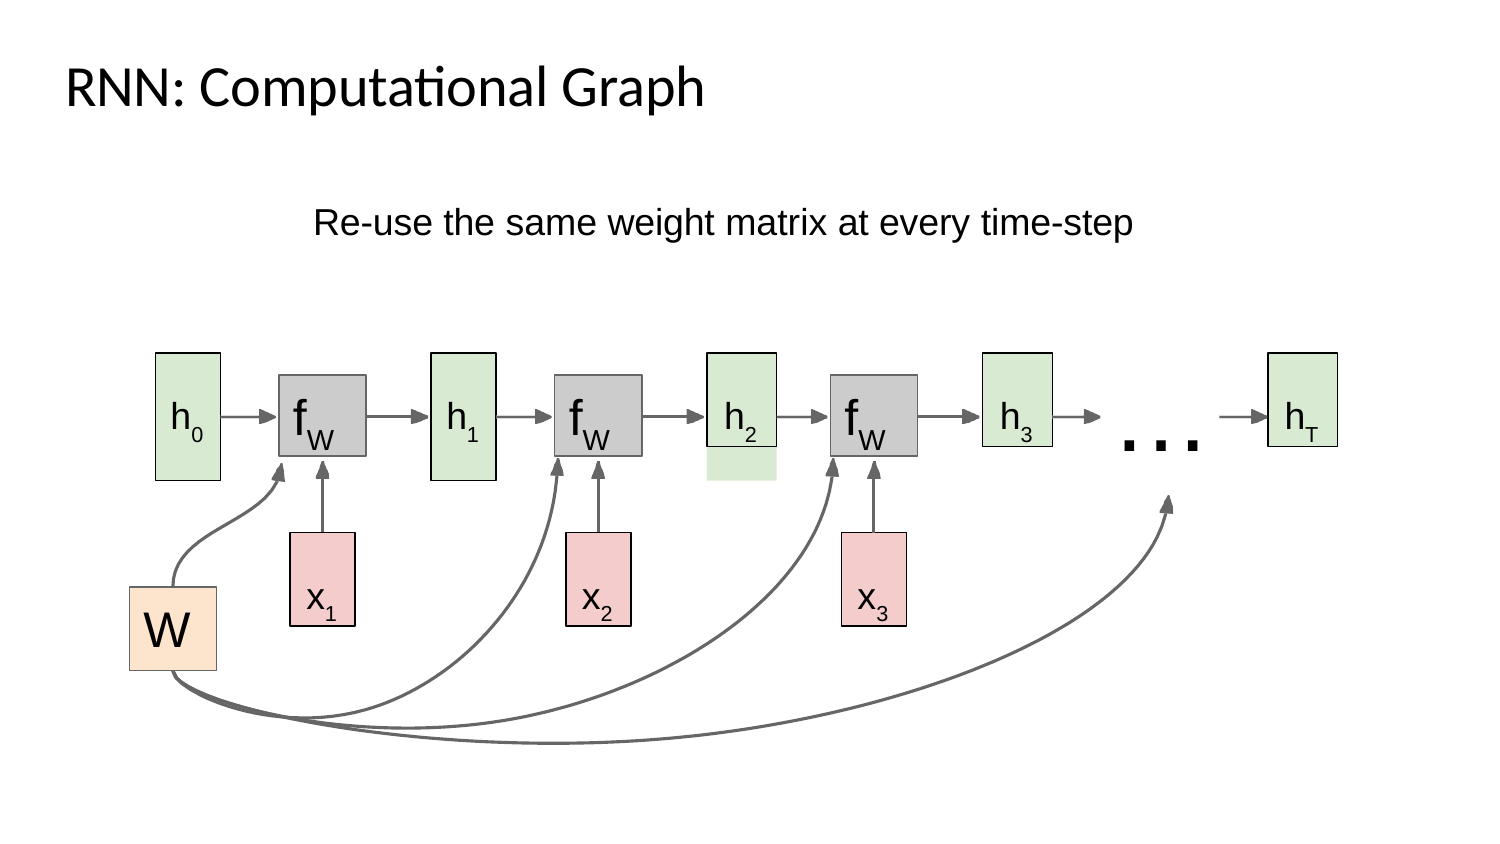

# RNN: Computational Graph
Re-use the same weight matrix at every time-step
…

h2
h3
hT
fW
fW
fW
h0
h1

x1
x2
x3

W